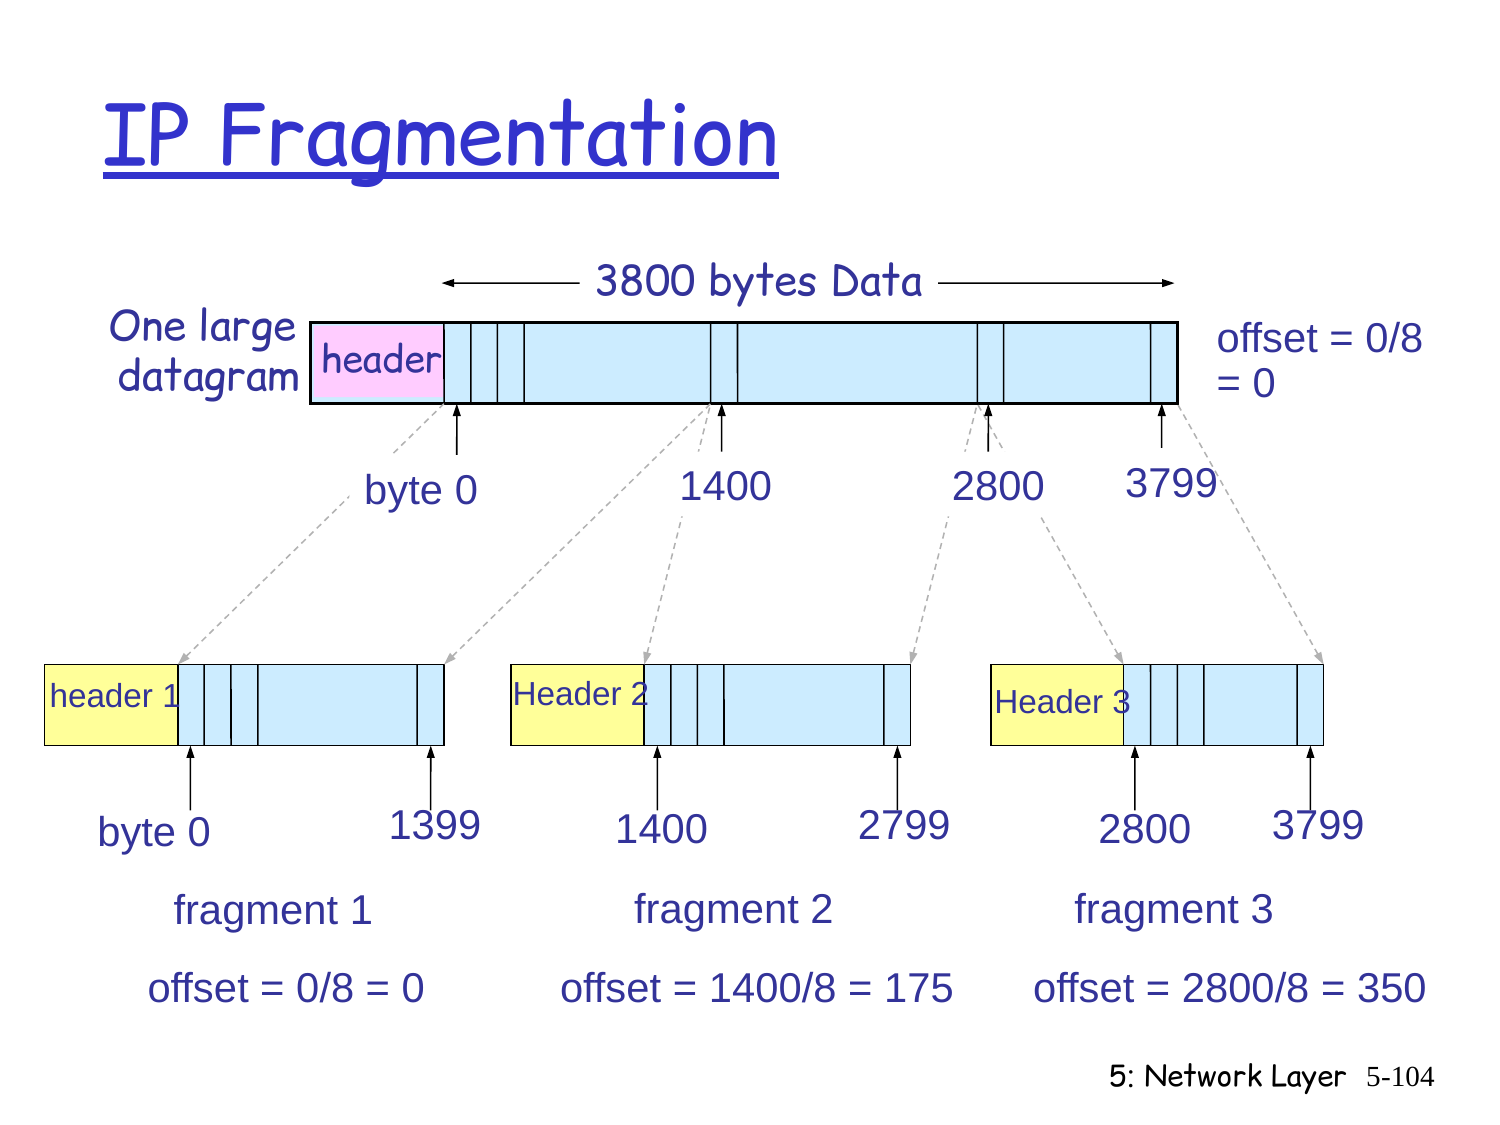

# IP Fragmentation
3800 bytes Data

One large
datagram
offset = 0/8
= 0

header

3799
1400
2800
byte 0

Header 2

header 1
Header 3

1399
2799
3799
1400
2800
byte 0
fragment 2
fragment 3
fragment 1
offset = 0/8 = 0
offset = 1400/8 = 175
offset = 2800/8 = 350
5: Network Layer
5-104